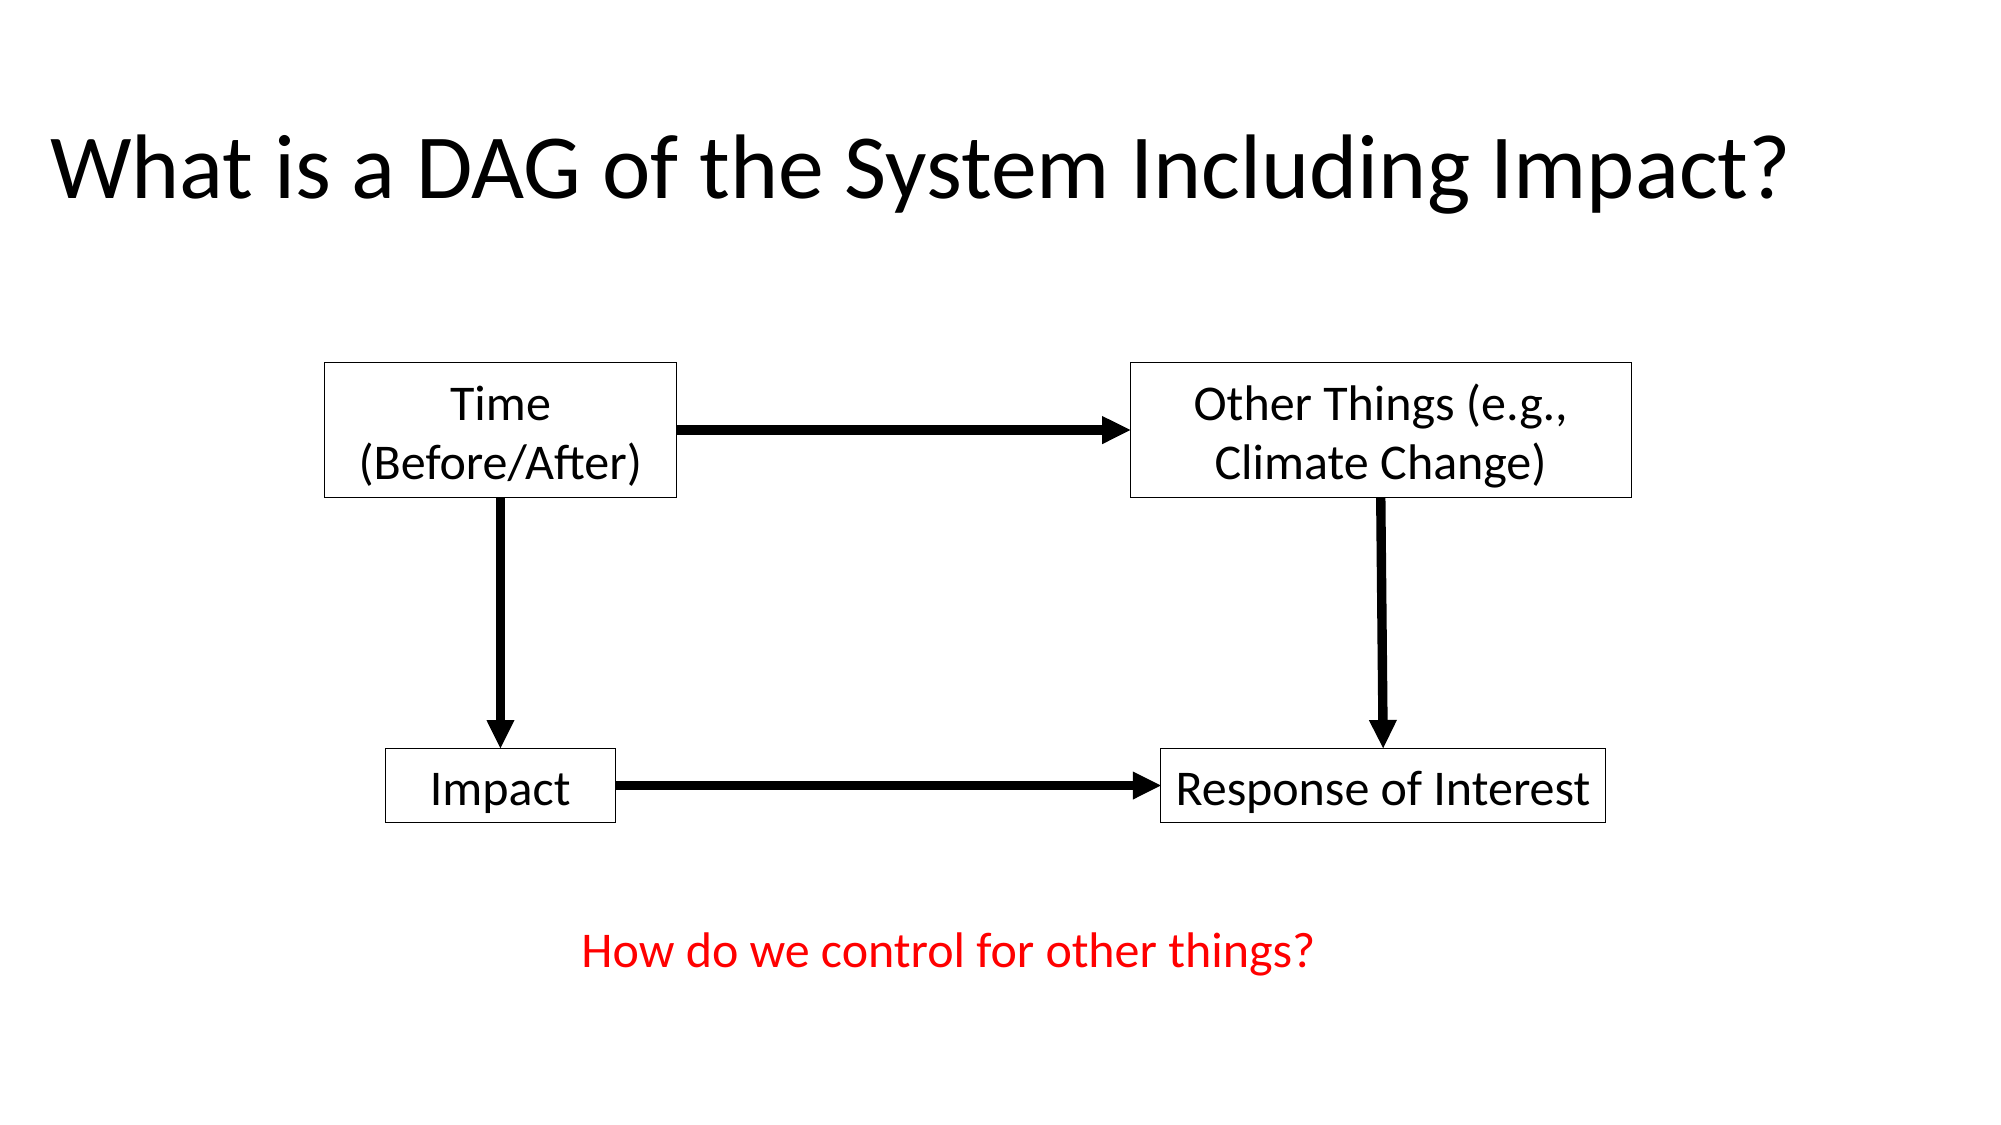

# What is a DAG of the System Including Impact?
Time
(Before/After)
Other Things (e.g., Climate Change)
Impact
Response of Interest
How do we control for other things?